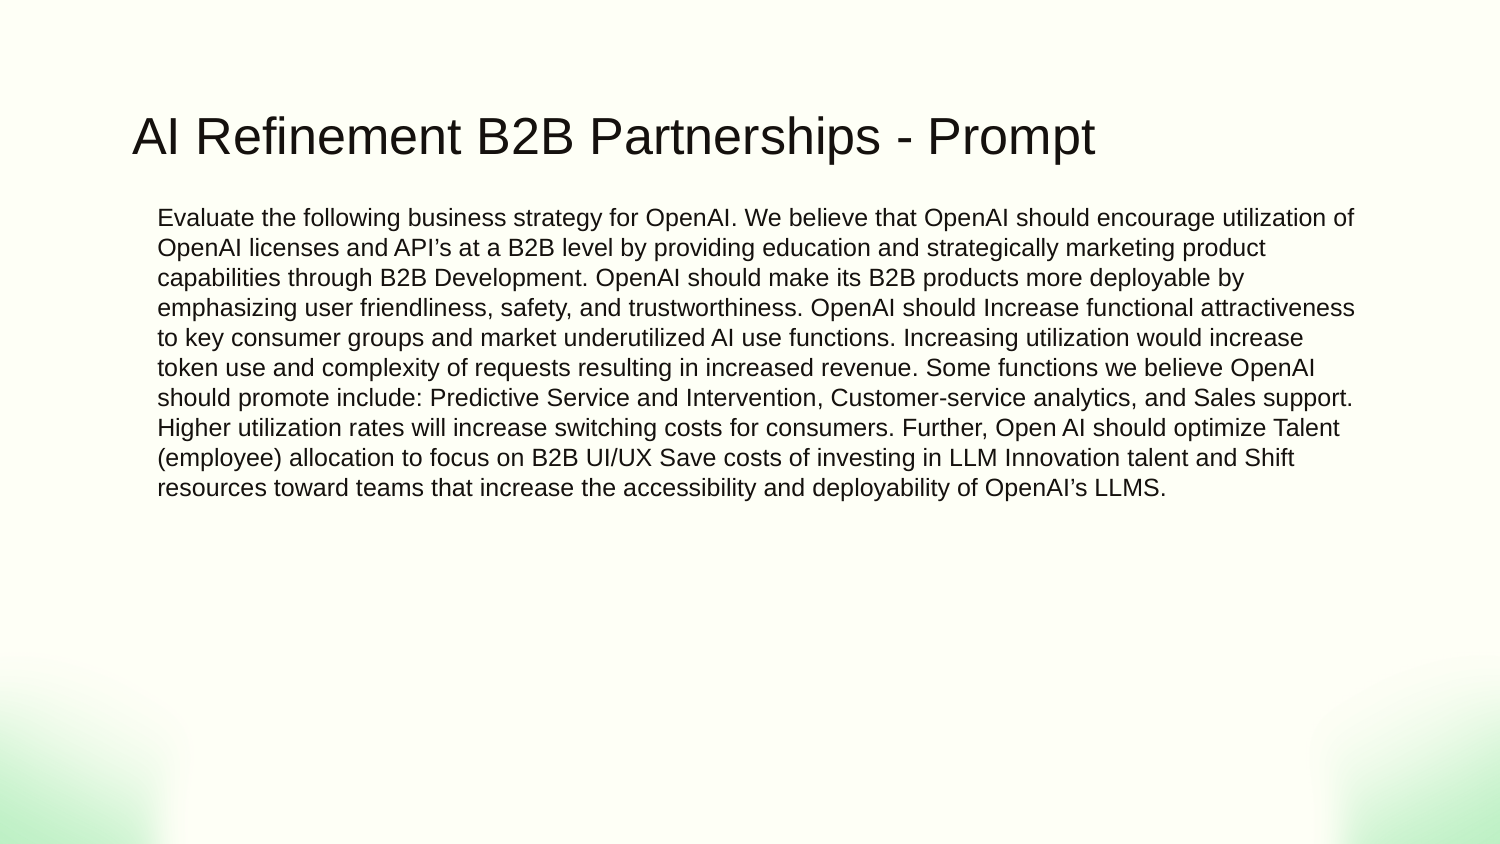

# AI Refinement B2B Partnerships - Prompt
Evaluate the following business strategy for OpenAI. We believe that OpenAI should encourage utilization of OpenAI licenses and API’s at a B2B level by providing education and strategically marketing product capabilities through B2B Development. OpenAI should make its B2B products more deployable by emphasizing user friendliness, safety, and trustworthiness. OpenAI should Increase functional attractiveness to key consumer groups and market underutilized AI use functions. Increasing utilization would increase token use and complexity of requests resulting in increased revenue. Some functions we believe OpenAI should promote include: Predictive Service and Intervention, Customer-service analytics, and Sales support. Higher utilization rates will increase switching costs for consumers. Further, Open AI should optimize Talent (employee) allocation to focus on B2B UI/UX Save costs of investing in LLM Innovation talent and Shift resources toward teams that increase the accessibility and deployability of OpenAI’s LLMS.